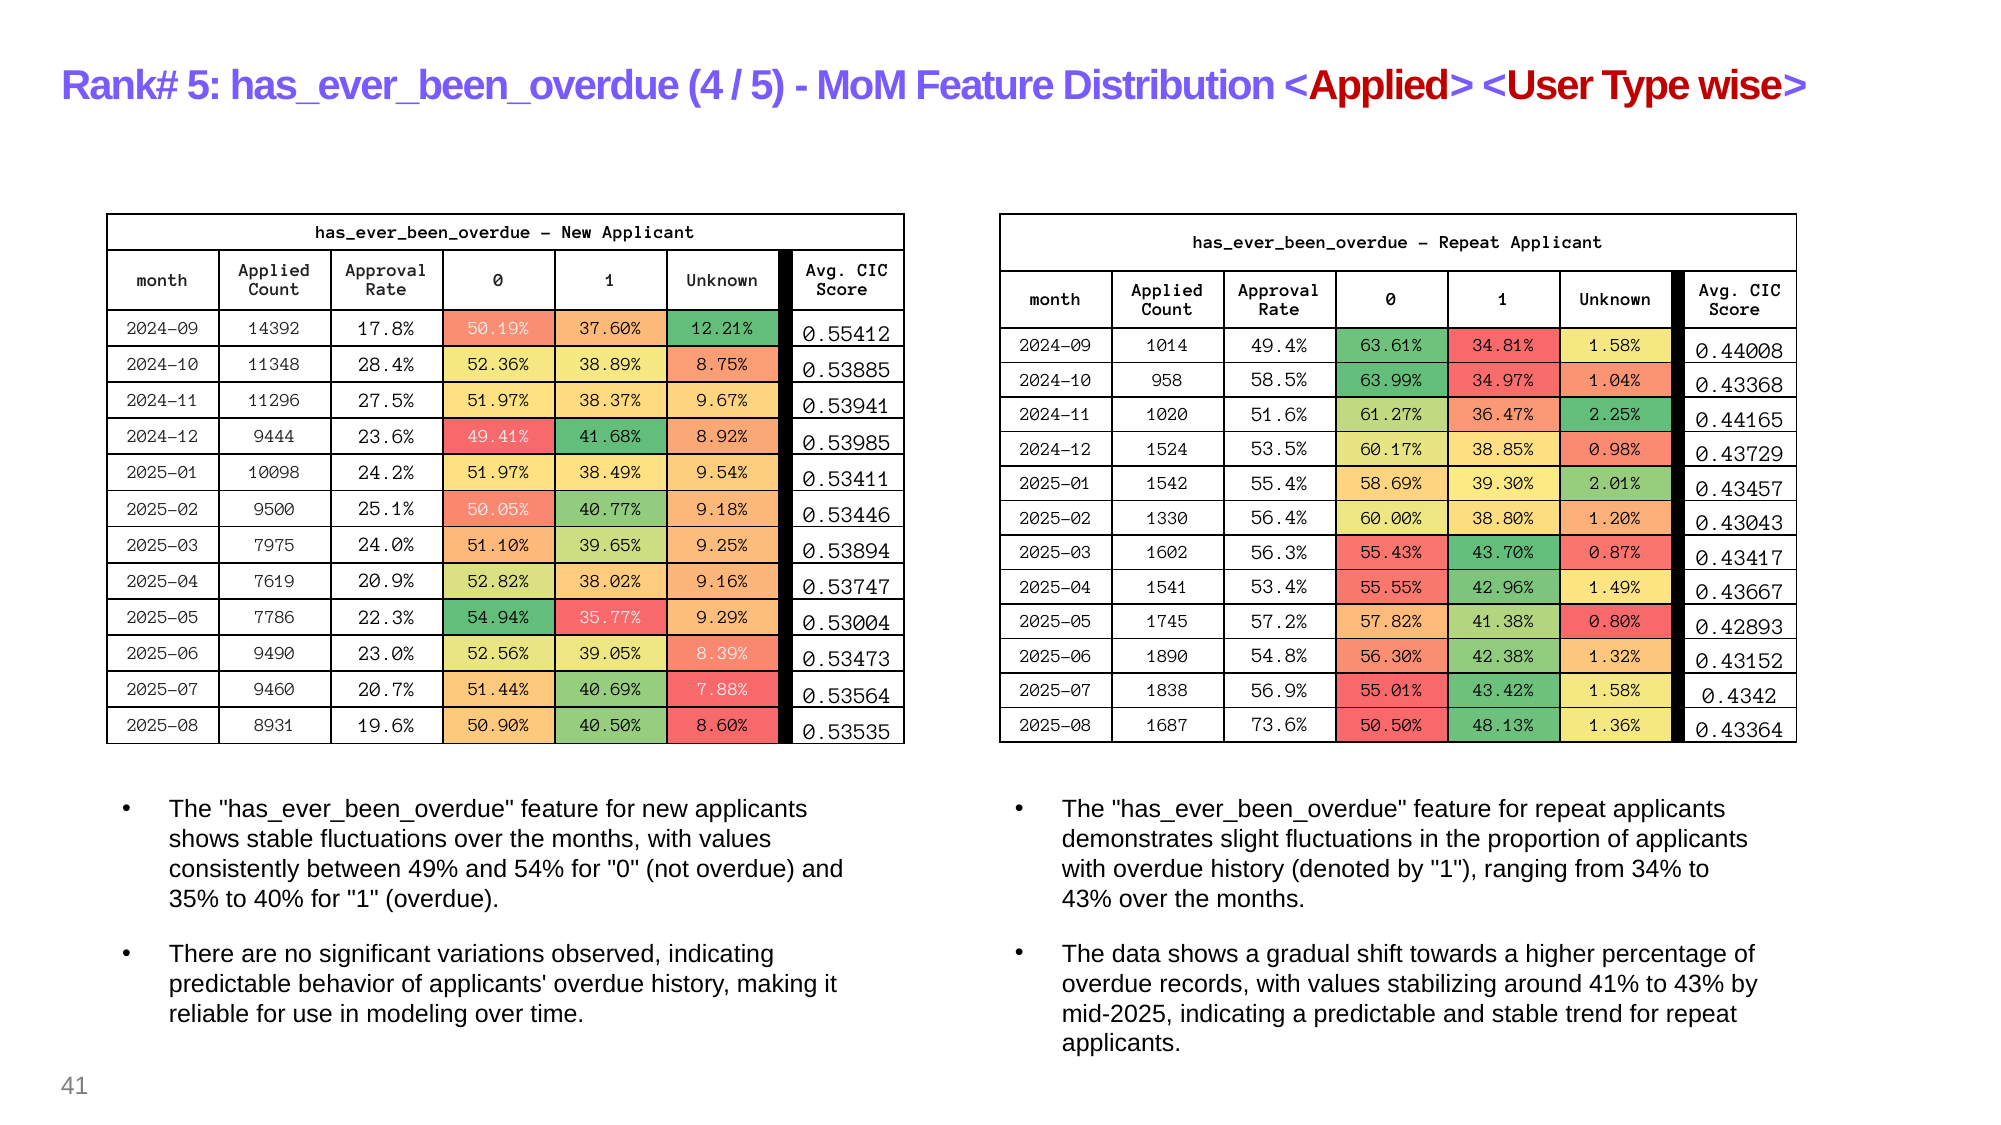

# Rank# 5: has_ever_been_overdue (4 / 5) - MoM Feature Distribution <Applied> <User Type wise>​
| has\_ever\_been\_overdue - Repeat Applicant |  |  |  |  |  |  |  |
| --- | --- | --- | --- | --- | --- | --- | --- |
| month | Applied Count | Approval Rate | 0 | 1 | Unknown |  | Avg. CIC Score |
| 2024-09 | 1014 | 49.4% | 63.61% | 34.81% | 1.58% |  | 0.44008 |
| 2024-10 | 958 | 58.5% | 63.99% | 34.97% | 1.04% |  | 0.43368 |
| 2024-11 | 1020 | 51.6% | 61.27% | 36.47% | 2.25% |  | 0.44165 |
| 2024-12 | 1524 | 53.5% | 60.17% | 38.85% | 0.98% |  | 0.43729 |
| 2025-01 | 1542 | 55.4% | 58.69% | 39.30% | 2.01% |  | 0.43457 |
| 2025-02 | 1330 | 56.4% | 60.00% | 38.80% | 1.20% |  | 0.43043 |
| 2025-03 | 1602 | 56.3% | 55.43% | 43.70% | 0.87% |  | 0.43417 |
| 2025-04 | 1541 | 53.4% | 55.55% | 42.96% | 1.49% |  | 0.43667 |
| 2025-05 | 1745 | 57.2% | 57.82% | 41.38% | 0.80% |  | 0.42893 |
| 2025-06 | 1890 | 54.8% | 56.30% | 42.38% | 1.32% |  | 0.43152 |
| 2025-07 | 1838 | 56.9% | 55.01% | 43.42% | 1.58% |  | 0.4342 |
| 2025-08 | 1687 | 73.6% | 50.50% | 48.13% | 1.36% |  | 0.43364 |
| has\_ever\_been\_overdue - New Applicant |  |  |  |  |  |  |  |
| --- | --- | --- | --- | --- | --- | --- | --- |
| month | Applied Count | Approval Rate | 0 | 1 | Unknown |  | Avg. CIC Score |
| 2024-09 | 14392 | 17.8% | 50.19% | 37.60% | 12.21% |  | 0.55412 |
| 2024-10 | 11348 | 28.4% | 52.36% | 38.89% | 8.75% |  | 0.53885 |
| 2024-11 | 11296 | 27.5% | 51.97% | 38.37% | 9.67% |  | 0.53941 |
| 2024-12 | 9444 | 23.6% | 49.41% | 41.68% | 8.92% |  | 0.53985 |
| 2025-01 | 10098 | 24.2% | 51.97% | 38.49% | 9.54% |  | 0.53411 |
| 2025-02 | 9500 | 25.1% | 50.05% | 40.77% | 9.18% |  | 0.53446 |
| 2025-03 | 7975 | 24.0% | 51.10% | 39.65% | 9.25% |  | 0.53894 |
| 2025-04 | 7619 | 20.9% | 52.82% | 38.02% | 9.16% |  | 0.53747 |
| 2025-05 | 7786 | 22.3% | 54.94% | 35.77% | 9.29% |  | 0.53004 |
| 2025-06 | 9490 | 23.0% | 52.56% | 39.05% | 8.39% |  | 0.53473 |
| 2025-07 | 9460 | 20.7% | 51.44% | 40.69% | 7.88% |  | 0.53564 |
| 2025-08 | 8931 | 19.6% | 50.90% | 40.50% | 8.60% |  | 0.53535 |
The "has_ever_been_overdue" feature for repeat applicants demonstrates slight fluctuations in the proportion of applicants with overdue history (denoted by "1"), ranging from 34% to 43% over the months.
The data shows a gradual shift towards a higher percentage of overdue records, with values stabilizing around 41% to 43% by mid-2025, indicating a predictable and stable trend for repeat applicants.

The "has_ever_been_overdue" feature for new applicants shows stable fluctuations over the months, with values consistently between 49% and 54% for "0" (not overdue) and 35% to 40% for "1" (overdue).
There are no significant variations observed, indicating predictable behavior of applicants' overdue history, making it reliable for use in modeling over time.

41